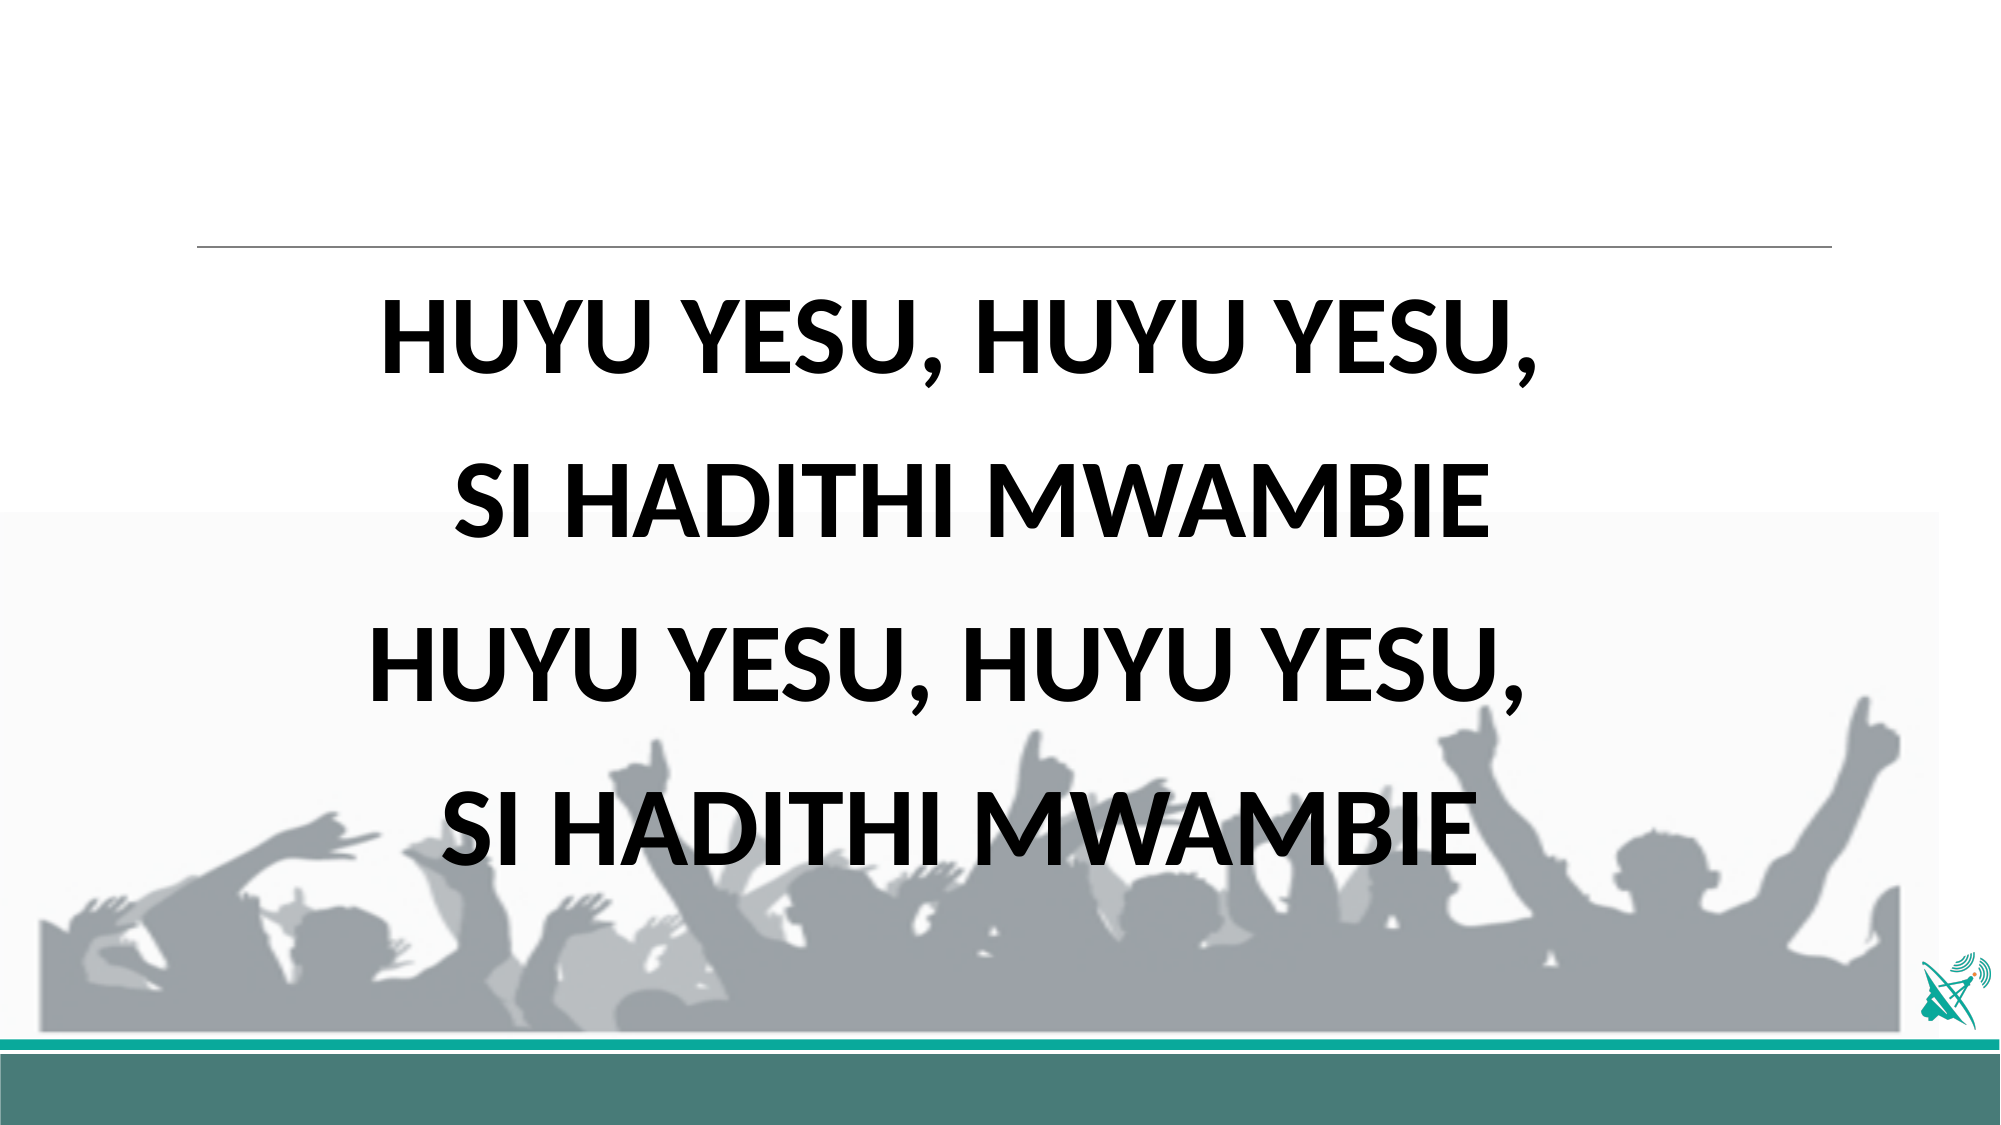

HUYU YESU, HUYU YESU,
 SI HADITHI MWAMBIE
HUYU YESU, HUYU YESU,
SI HADITHI MWAMBIE